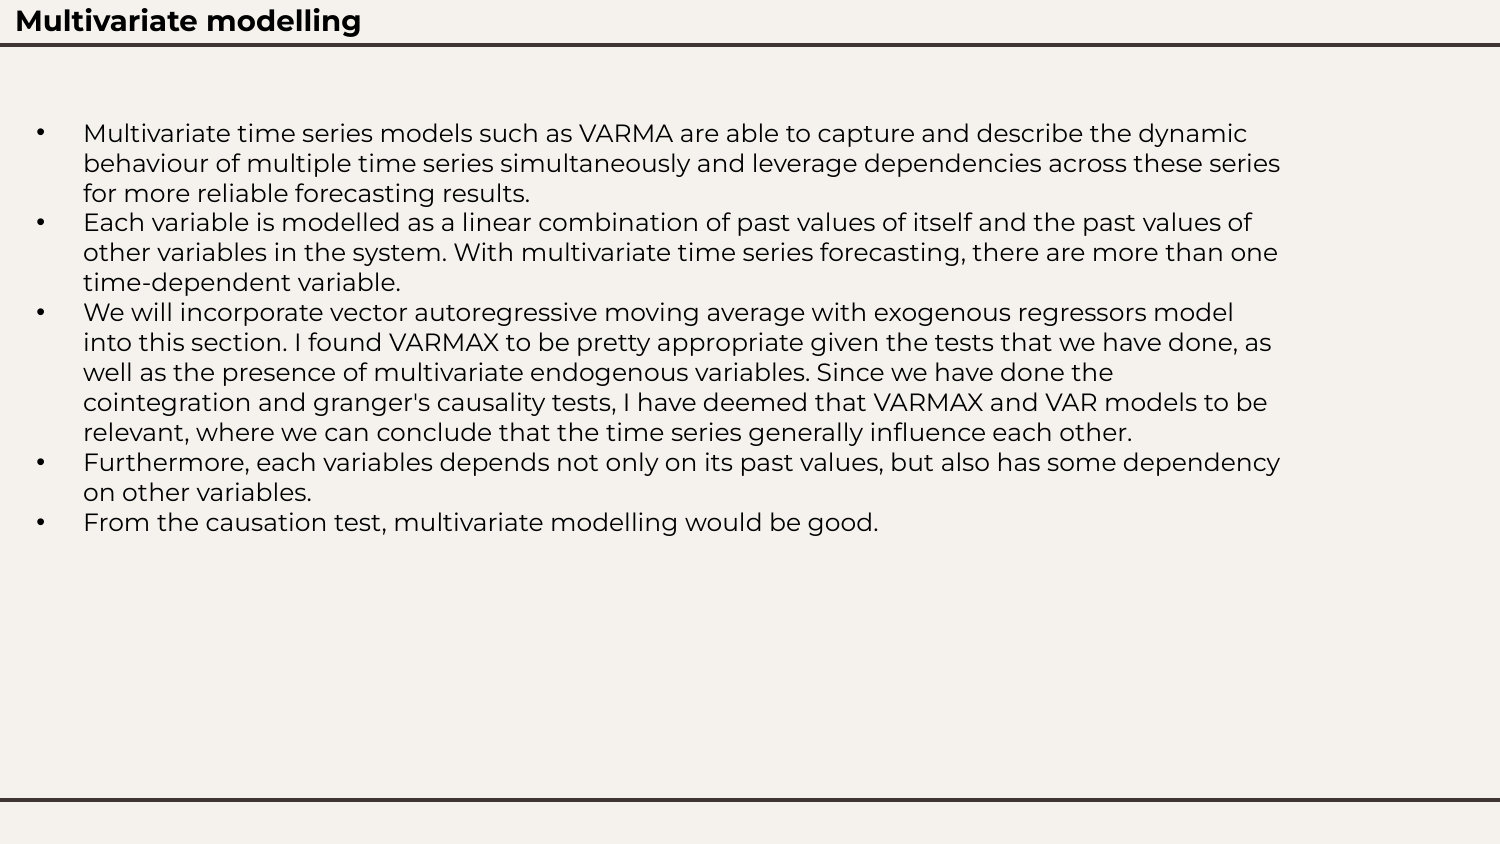

# Multivariate modelling
Multivariate time series models such as VARMA are able to capture and describe the dynamic behaviour of multiple time series simultaneously and leverage dependencies across these series for more reliable forecasting results.
Each variable is modelled as a linear combination of past values of itself and the past values of other variables in the system. With multivariate time series forecasting, there are more than one time-dependent variable.
We will incorporate vector autoregressive moving average with exogenous regressors model into this section. I found VARMAX to be pretty appropriate given the tests that we have done, as well as the presence of multivariate endogenous variables. Since we have done the cointegration and granger's causality tests, I have deemed that VARMAX and VAR models to be relevant, where we can conclude that the time series generally influence each other.
Furthermore, each variables depends not only on its past values, but also has some dependency on other variables.
From the causation test, multivariate modelling would be good.